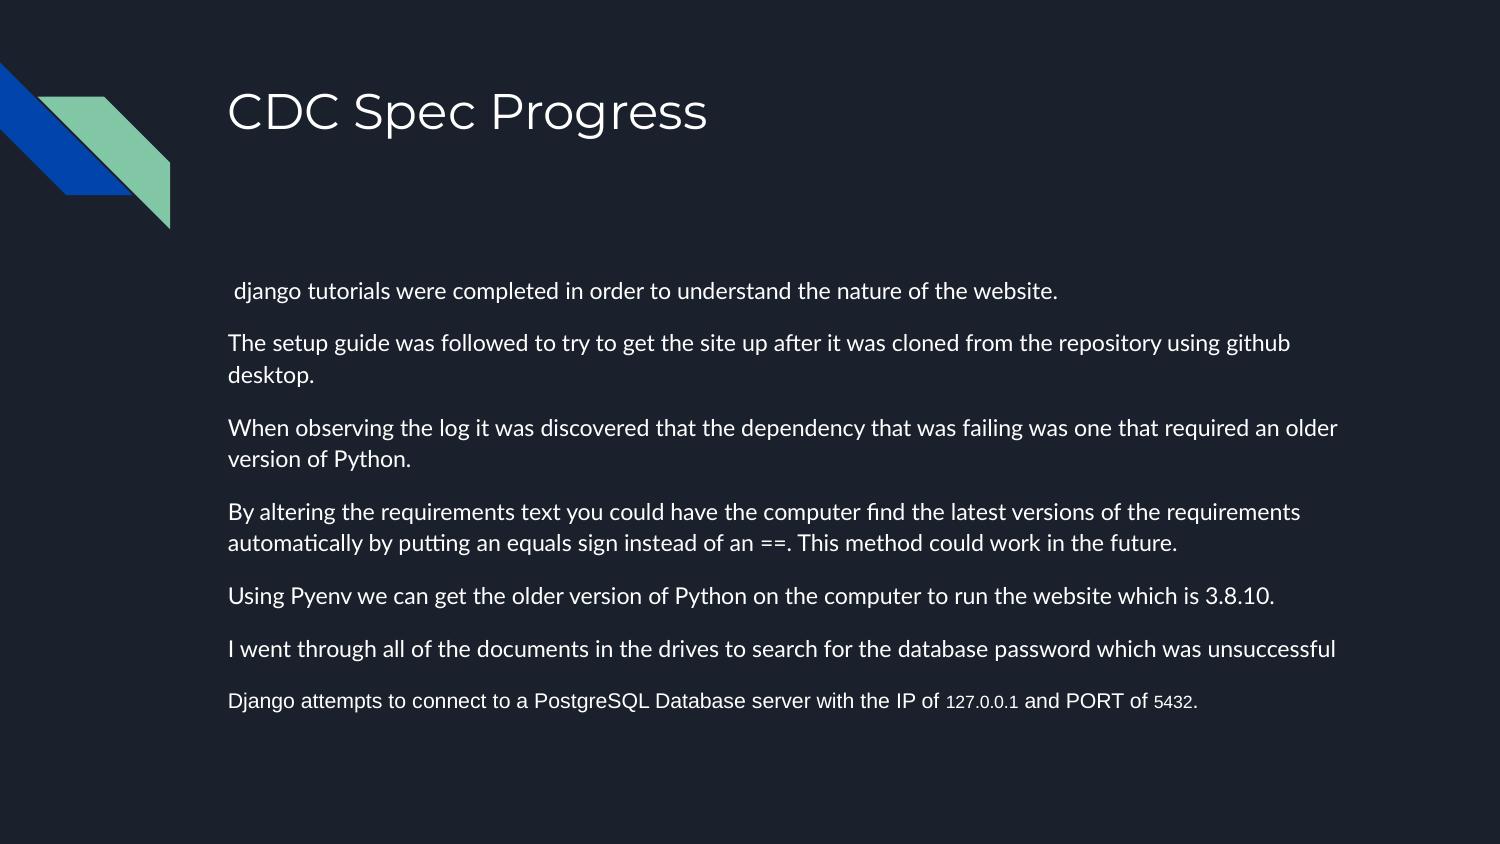

# CDC Spec Progress

 django tutorials were completed in order to understand the nature of the website.
The setup guide was followed to try to get the site up after it was cloned from the repository using github desktop.
When observing the log it was discovered that the dependency that was failing was one that required an older version of Python.
By altering the requirements text you could have the computer find the latest versions of the requirements automatically by putting an equals sign instead of an ==. This method could work in the future.
Using Pyenv we can get the older version of Python on the computer to run the website which is 3.8.10.
I went through all of the documents in the drives to search for the database password which was unsuccessful
Django attempts to connect to a PostgreSQL Database server with the IP of 127.0.0.1 and PORT of 5432.